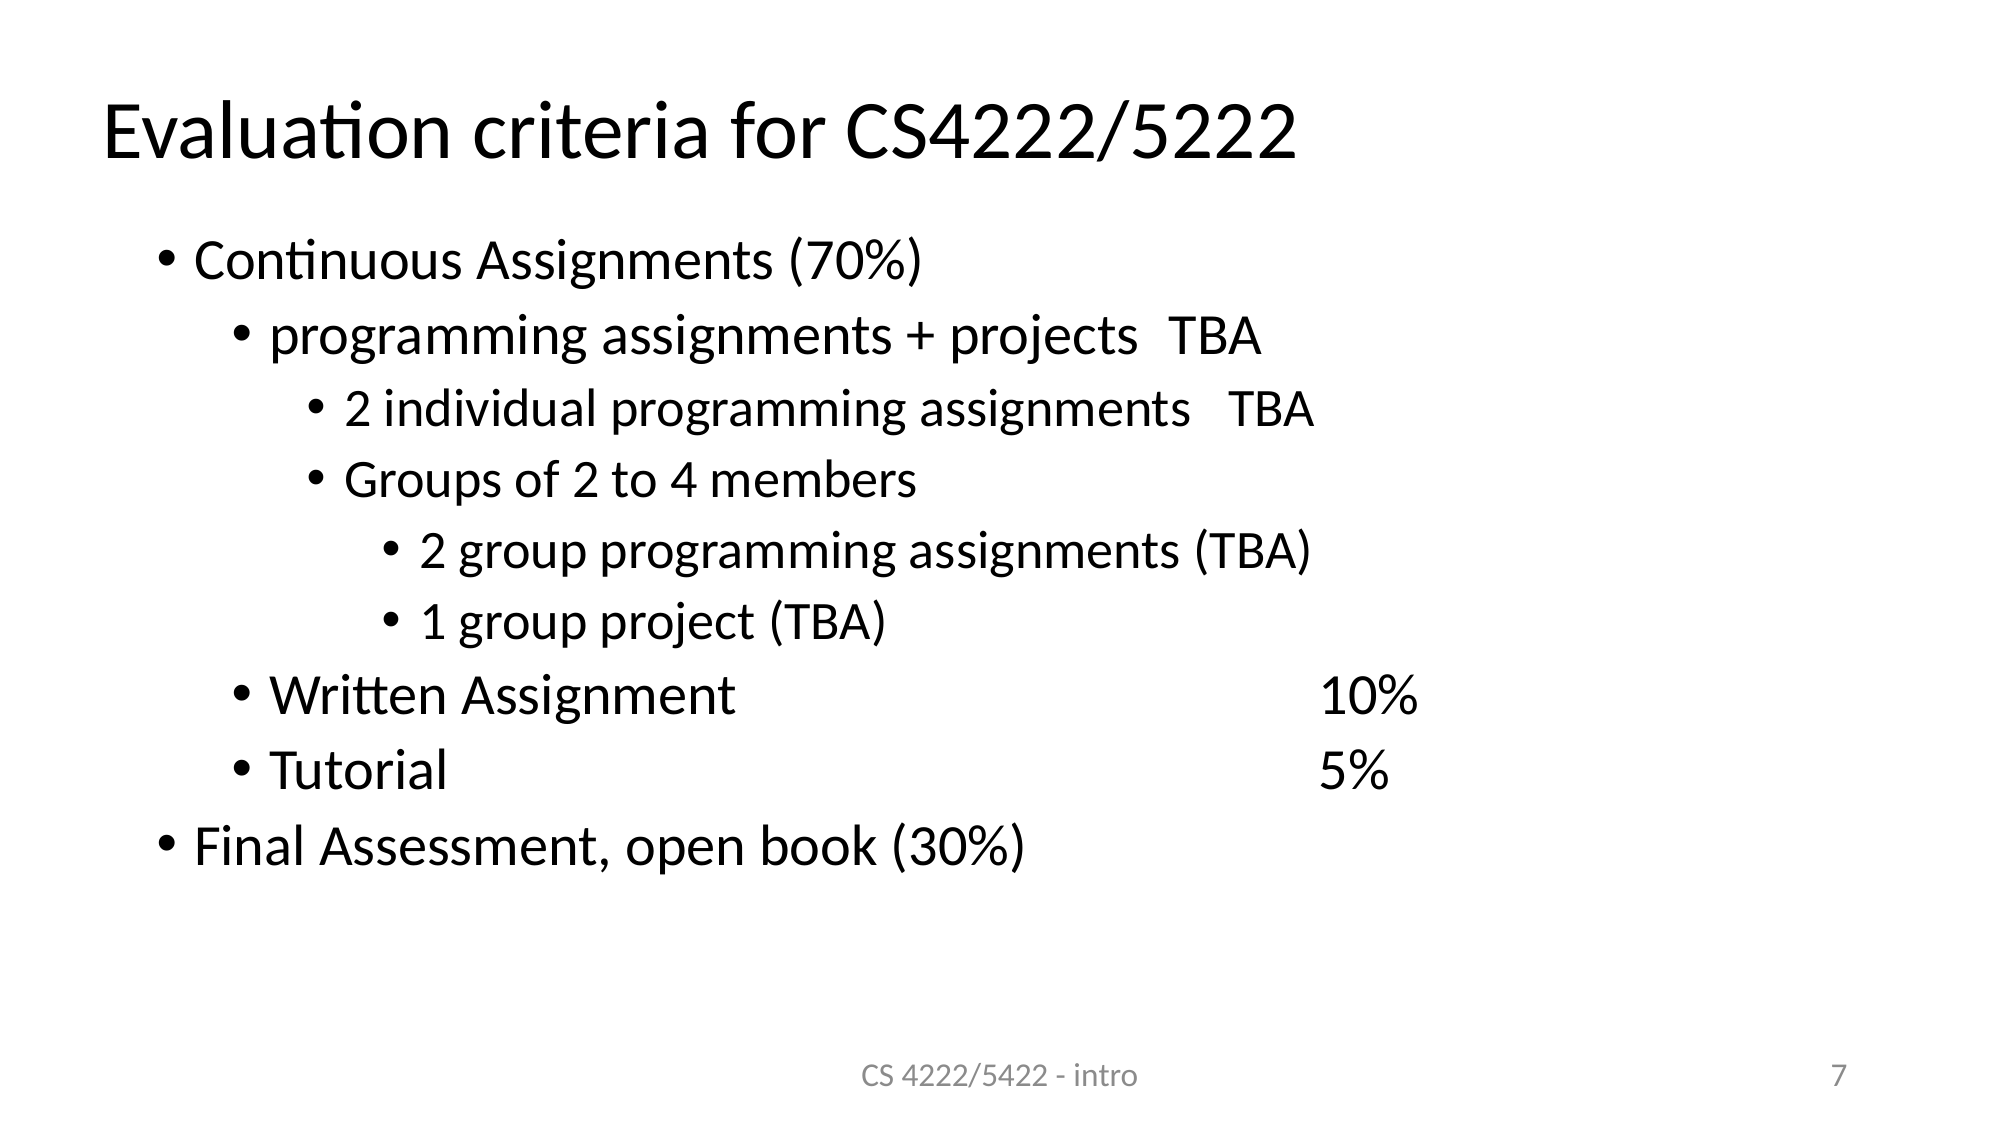

# Evaluation criteria for CS4222/5222
Continuous Assignments (70%)
programming assignments + projects	TBA
2 individual programming assignments   TBA
Groups of 2 to 4 members
2 group programming assignments (TBA)
1 group project (TBA)
Written Assignment			 	10%
Tutorial					  	5%
Final Assessment, open book (30%)

CS 4222/5422 - intro
7